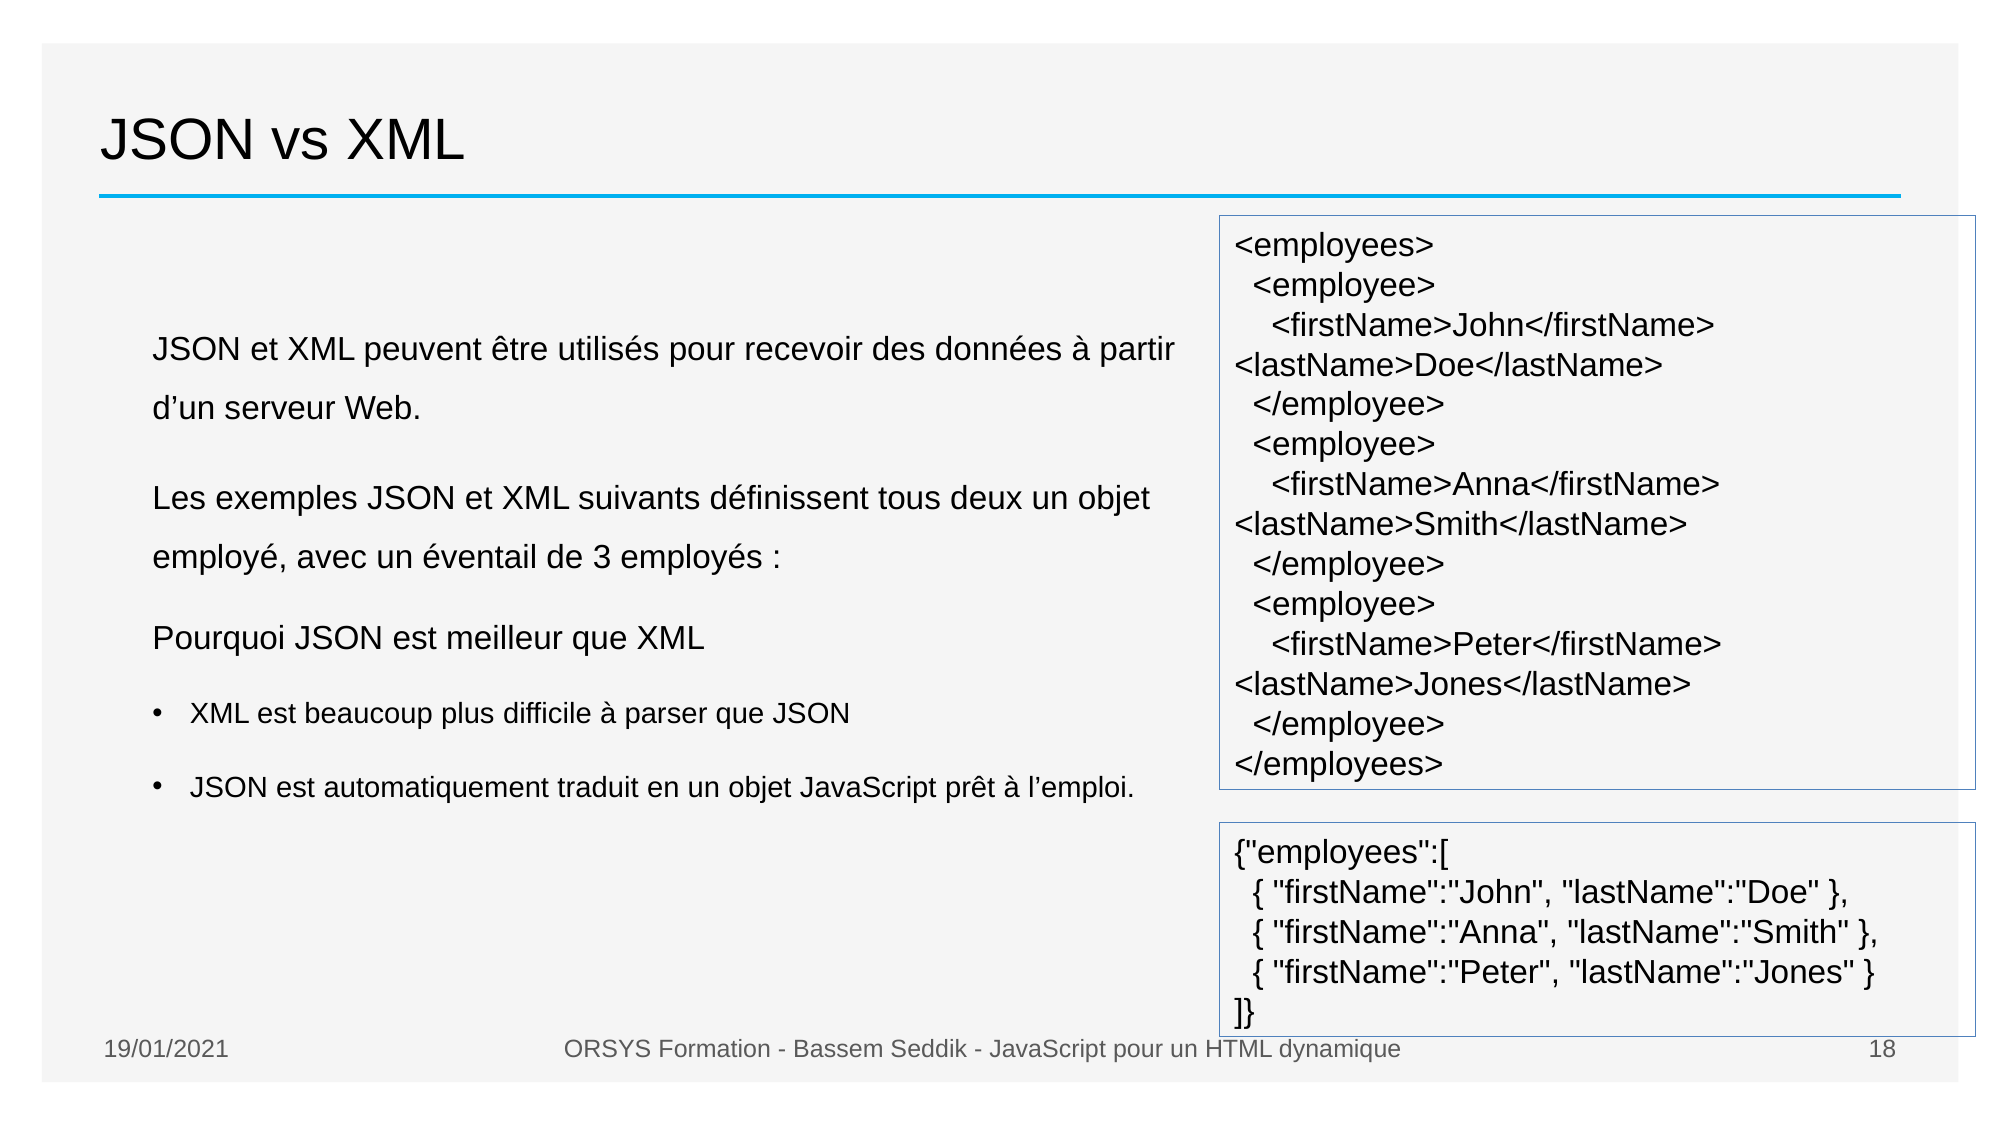

# JSON vs XML
<employees>
  <employee>
    <firstName>John</firstName> <lastName>Doe</lastName>
  </employee>
  <employee>
    <firstName>Anna</firstName> <lastName>Smith</lastName>
  </employee>
  <employee>
    <firstName>Peter</firstName> <lastName>Jones</lastName>
  </employee>
</employees>
JSON et XML peuvent être utilisés pour recevoir des données à partir d’un serveur Web.
Les exemples JSON et XML suivants définissent tous deux un objet employé, avec un éventail de 3 employés :
Pourquoi JSON est meilleur que XML
XML est beaucoup plus difficile à parser que JSON
JSON est automatiquement traduit en un objet JavaScript prêt à l’emploi.
{"employees":[
  { "firstName":"John", "lastName":"Doe" },
  { "firstName":"Anna", "lastName":"Smith" },
  { "firstName":"Peter", "lastName":"Jones" }
]}
19/01/2021
ORSYS Formation - Bassem Seddik - JavaScript pour un HTML dynamique
18